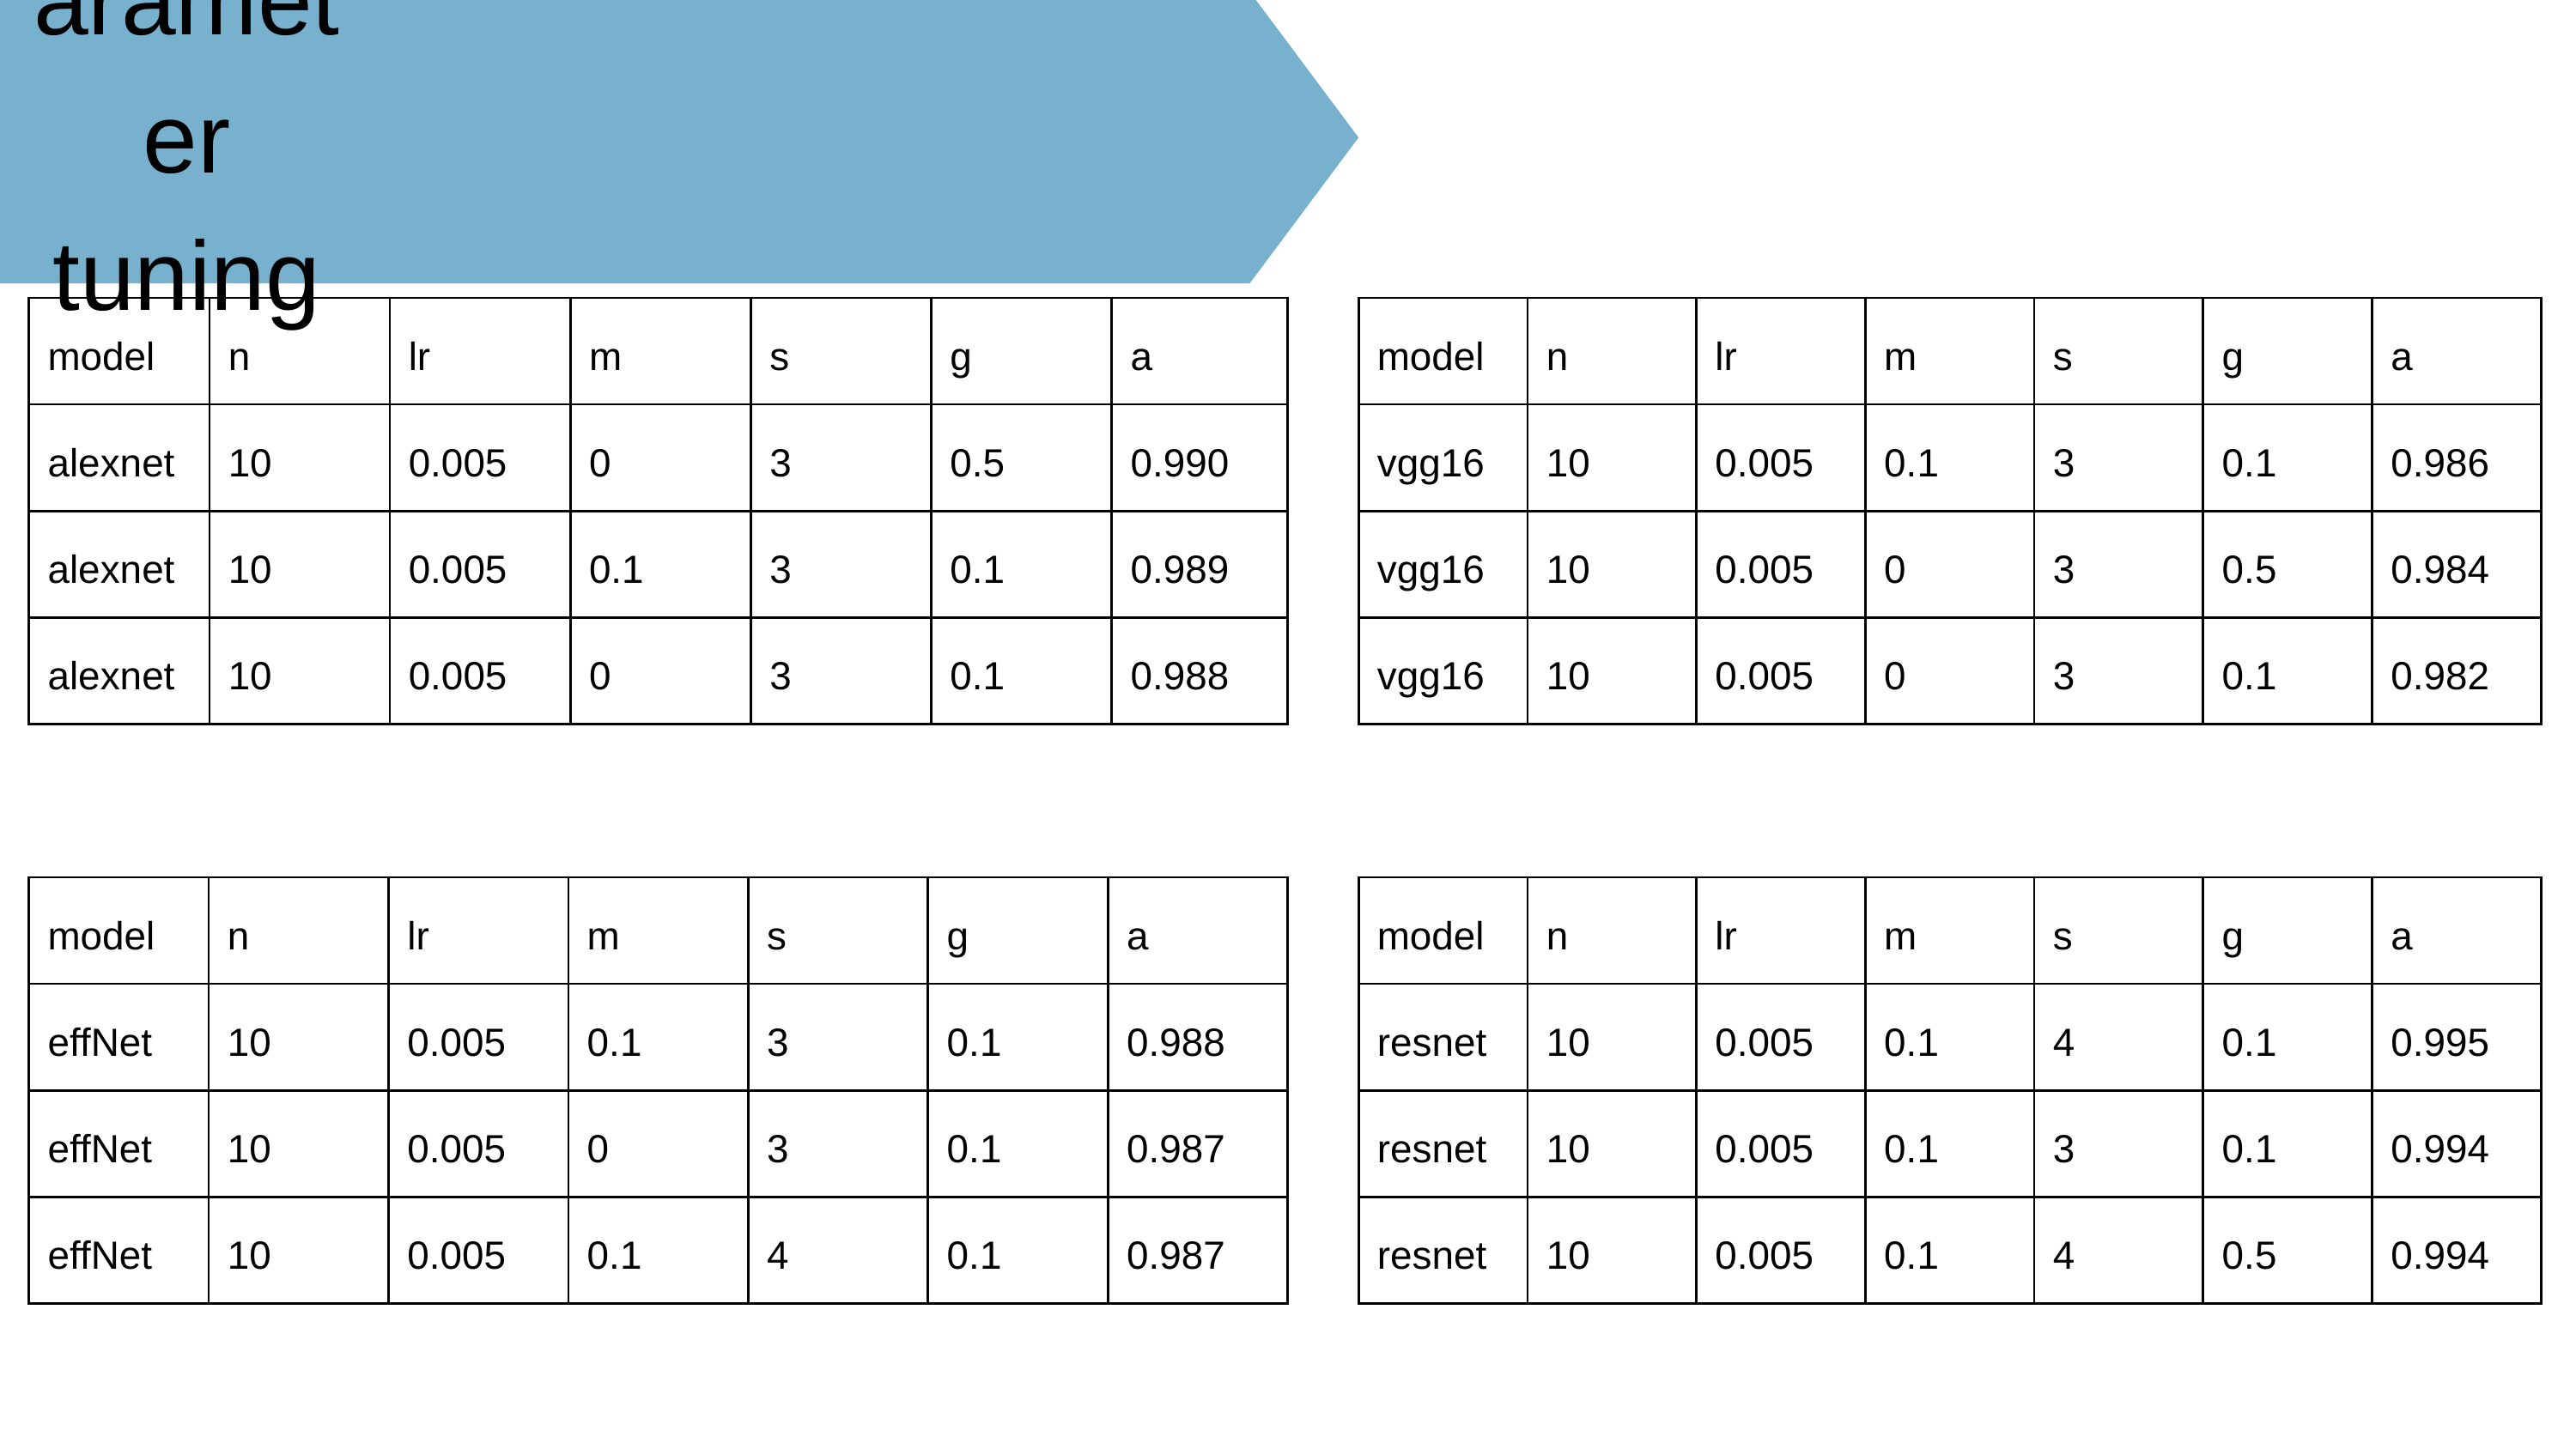

Hyperparameter tuning
| model | n | lr | m | s | g | a |
| --- | --- | --- | --- | --- | --- | --- |
| alexnet | 10 | 0.005 | 0 | 3 | 0.5 | 0.990 |
| alexnet | 10 | 0.005 | 0.1 | 3 | 0.1 | 0.989 |
| alexnet | 10 | 0.005 | 0 | 3 | 0.1 | 0.988 |
| model | n | lr | m | s | g | a |
| --- | --- | --- | --- | --- | --- | --- |
| vgg16 | 10 | 0.005 | 0.1 | 3 | 0.1 | 0.986 |
| vgg16 | 10 | 0.005 | 0 | 3 | 0.5 | 0.984 |
| vgg16 | 10 | 0.005 | 0 | 3 | 0.1 | 0.982 |
| model | n | lr | m | s | g | a |
| --- | --- | --- | --- | --- | --- | --- |
| effNet | 10 | 0.005 | 0.1 | 3 | 0.1 | 0.988 |
| effNet | 10 | 0.005 | 0 | 3 | 0.1 | 0.987 |
| effNet | 10 | 0.005 | 0.1 | 4 | 0.1 | 0.987 |
| model | n | lr | m | s | g | a |
| --- | --- | --- | --- | --- | --- | --- |
| resnet | 10 | 0.005 | 0.1 | 4 | 0.1 | 0.995 |
| resnet | 10 | 0.005 | 0.1 | 3 | 0.1 | 0.994 |
| resnet | 10 | 0.005 | 0.1 | 4 | 0.5 | 0.994 |